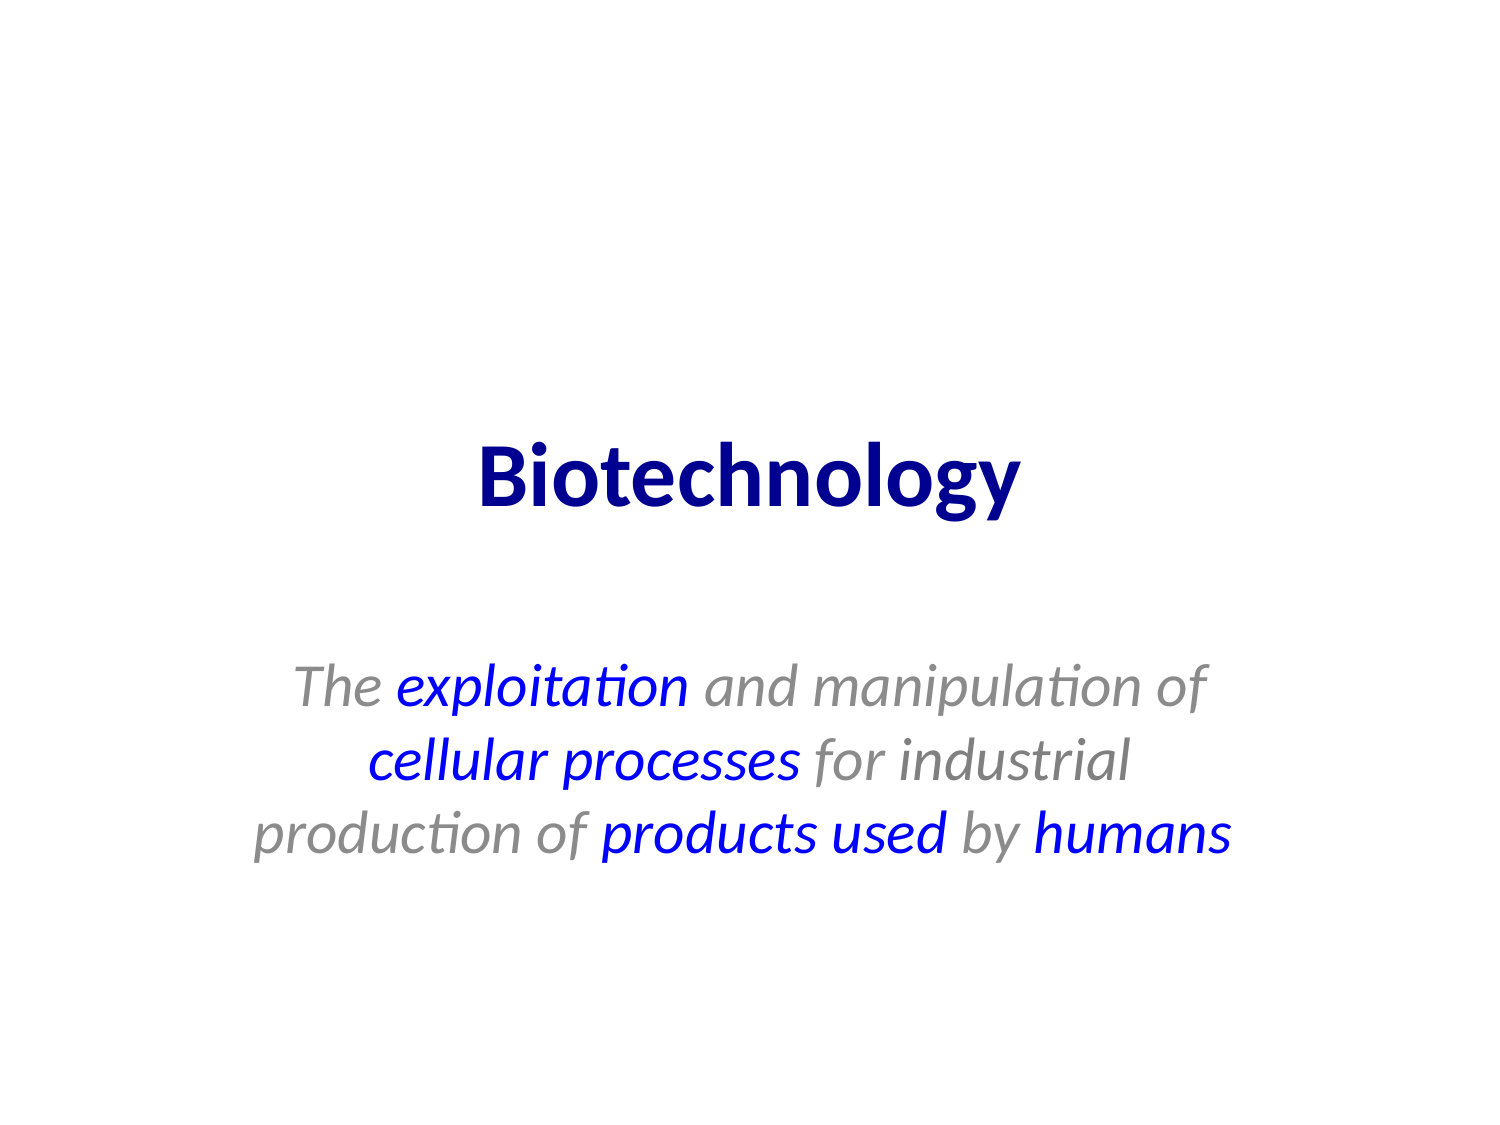

# Biotechnology
The exploitation and manipulation of cellular processes for industrial production of products used by humans